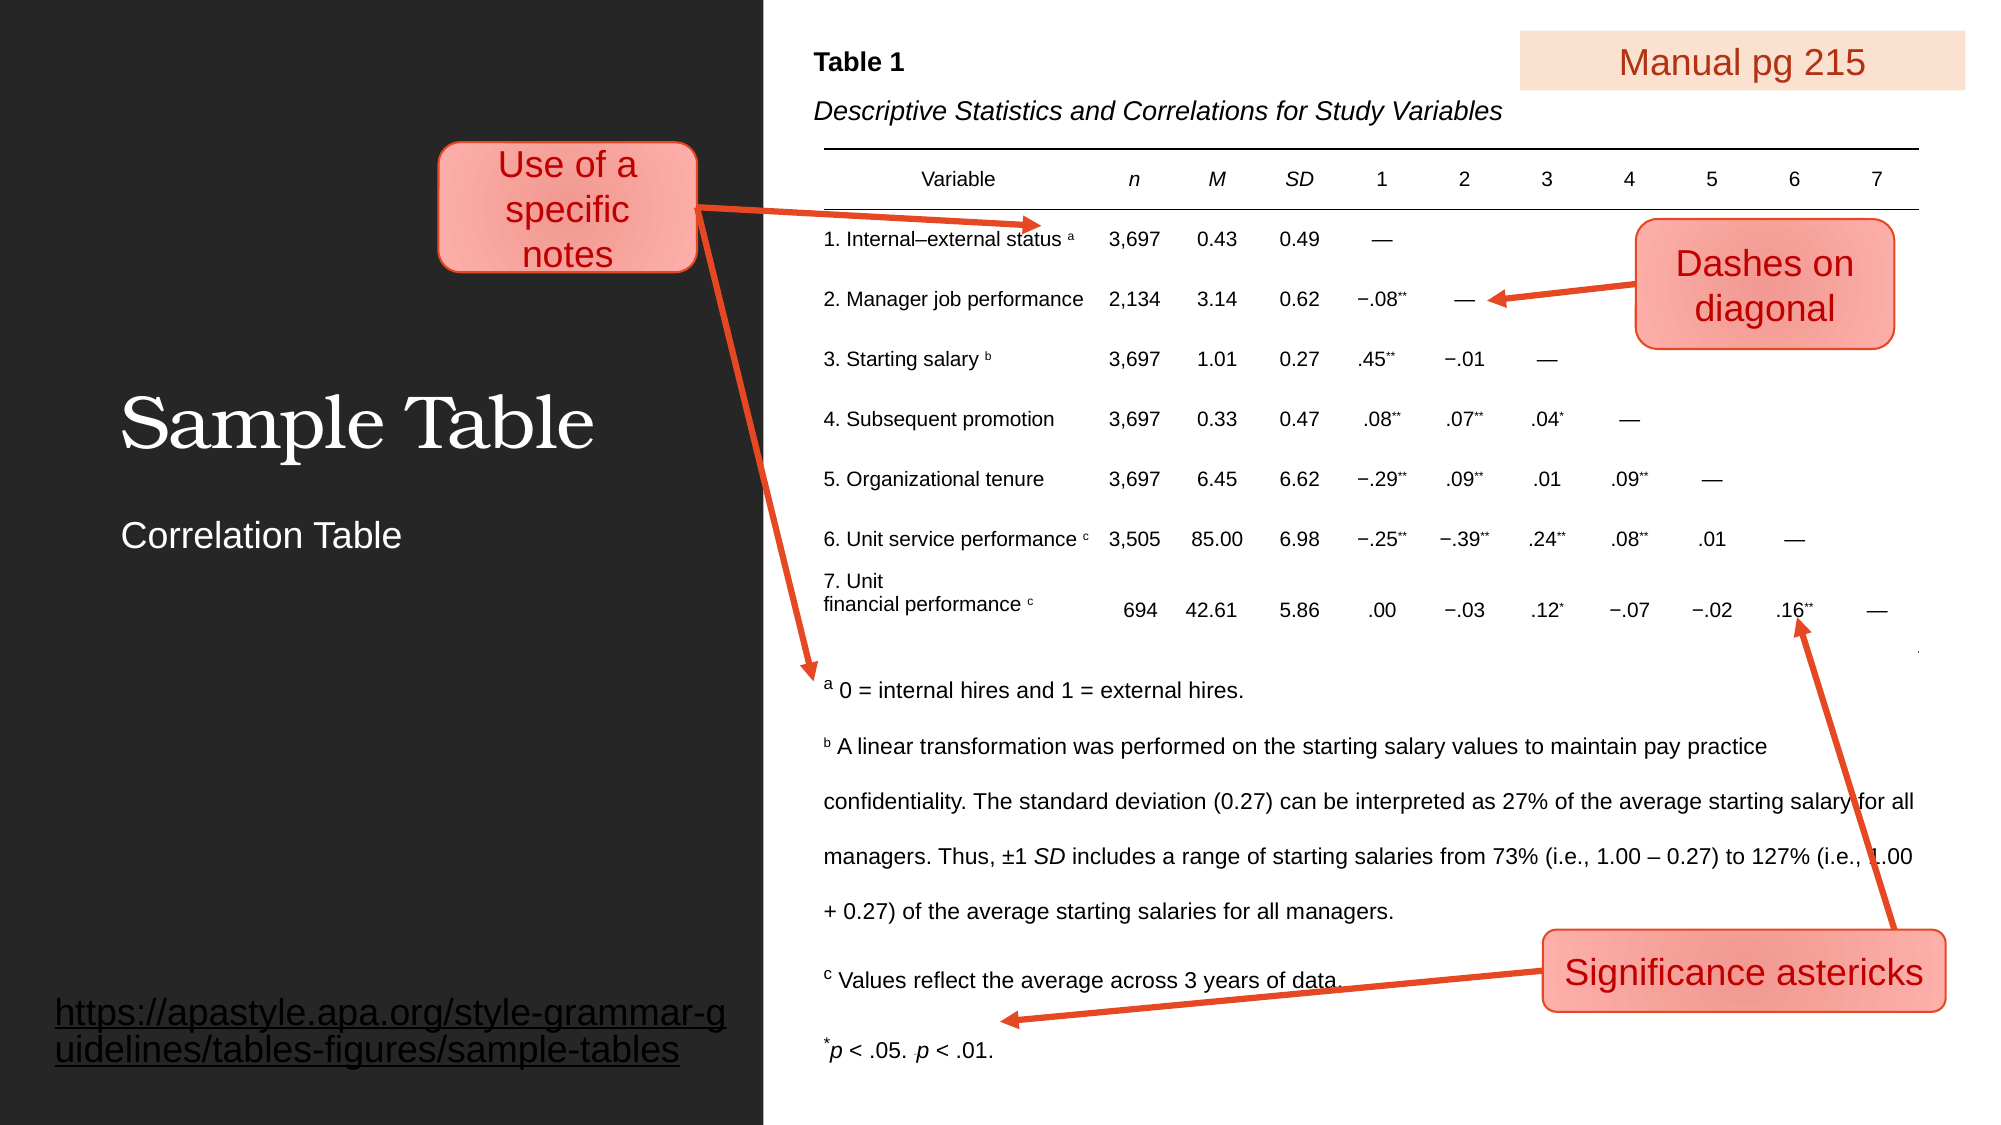

Table 1
Descriptive Statistics and Correlations for Study Variables
Manual pg 215
# Sample Table
Use of a specific notes
| Variable | n | M | SD | 1 | 2 | 3 | 4 | 5 | 6 | 7 |
| --- | --- | --- | --- | --- | --- | --- | --- | --- | --- | --- |
| 1. Internal–external status a | 3,697 | 0.43 | 0.49 | — |  |  |  |  |  |  |
| 2. Manager job performance | 2,134 | 3.14 | 0.62 | −.08\*\* | — |  |  |  |  |  |
| 3. Starting salary b | 3,697 | 1.01 | 0.27 | .45\*\* | −.01 | — |  |  |  |  |
| 4. Subsequent promotion | 3,697 | 0.33 | 0.47 | .08\*\* | .07\*\* | .04\* | — |  |  |  |
| 5. Organizational tenure | 3,697 | 6.45 | 6.62 | −.29\*\* | .09\*\* | .01 | .09\*\* | — |  |  |
| 6. Unit service performance c | 3,505 | 85.00 | 6.98 | −.25\*\* | −.39\*\* | .24\*\* | .08\*\* | .01 | — |  |
| 7. Unit financial performance c | 694 | 42.61 | 5.86 | .00 | −.03 | .12\* | −.07 | −.02 | .16\*\* | — |
Dashes on diagonal
Correlation Table
a 0 = internal hires and 1 = external hires.
b A linear transformation was performed on the starting salary values to maintain pay practice confidentiality. The standard deviation (0.27) can be interpreted as 27% of the average starting salary for all managers. Thus, ±1 SD includes a range of starting salaries from 73% (i.e., 1.00 – 0.27) to 127% (i.e., 1.00 + 0.27) of the average starting salaries for all managers.
c Values reflect the average across 3 years of data.
*p < .05. **p < .01.
Significance astericks
https://apastyle.apa.org/style-grammar-guidelines/tables-figures/sample-tables